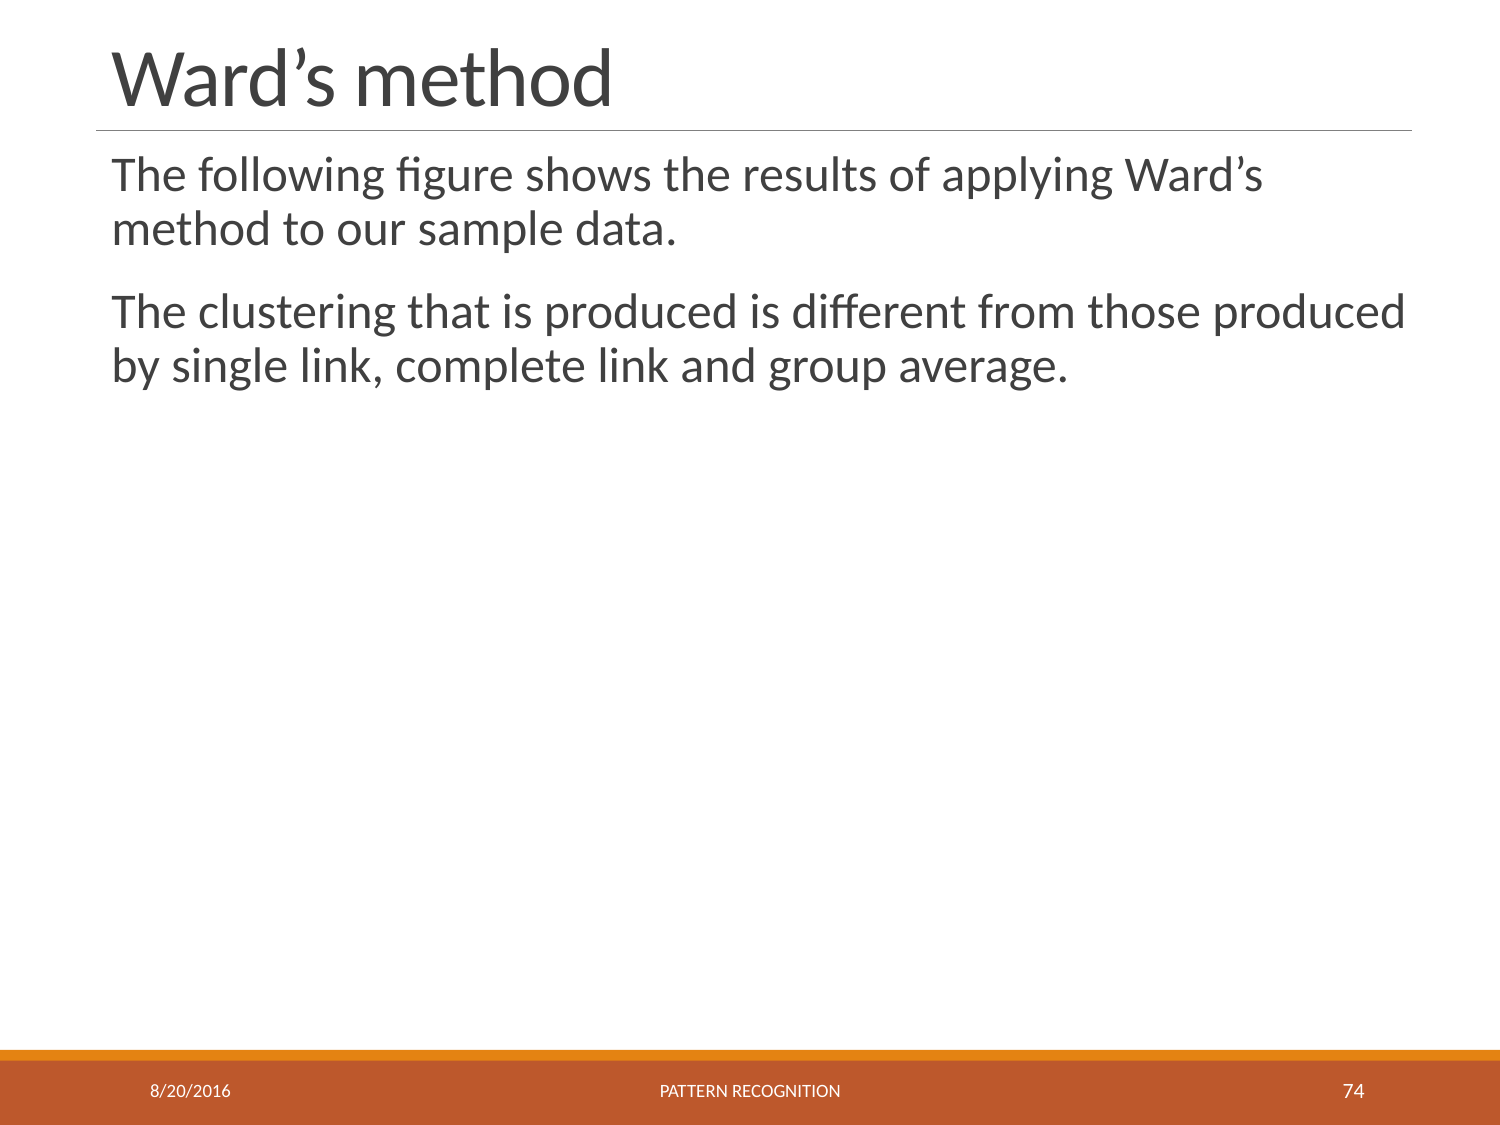

# Ward’s method
The following figure shows the results of applying Ward’s method to our sample data.
The clustering that is produced is different from those produced by single link, complete link and group average.
8/20/2016
Pattern recognition
74